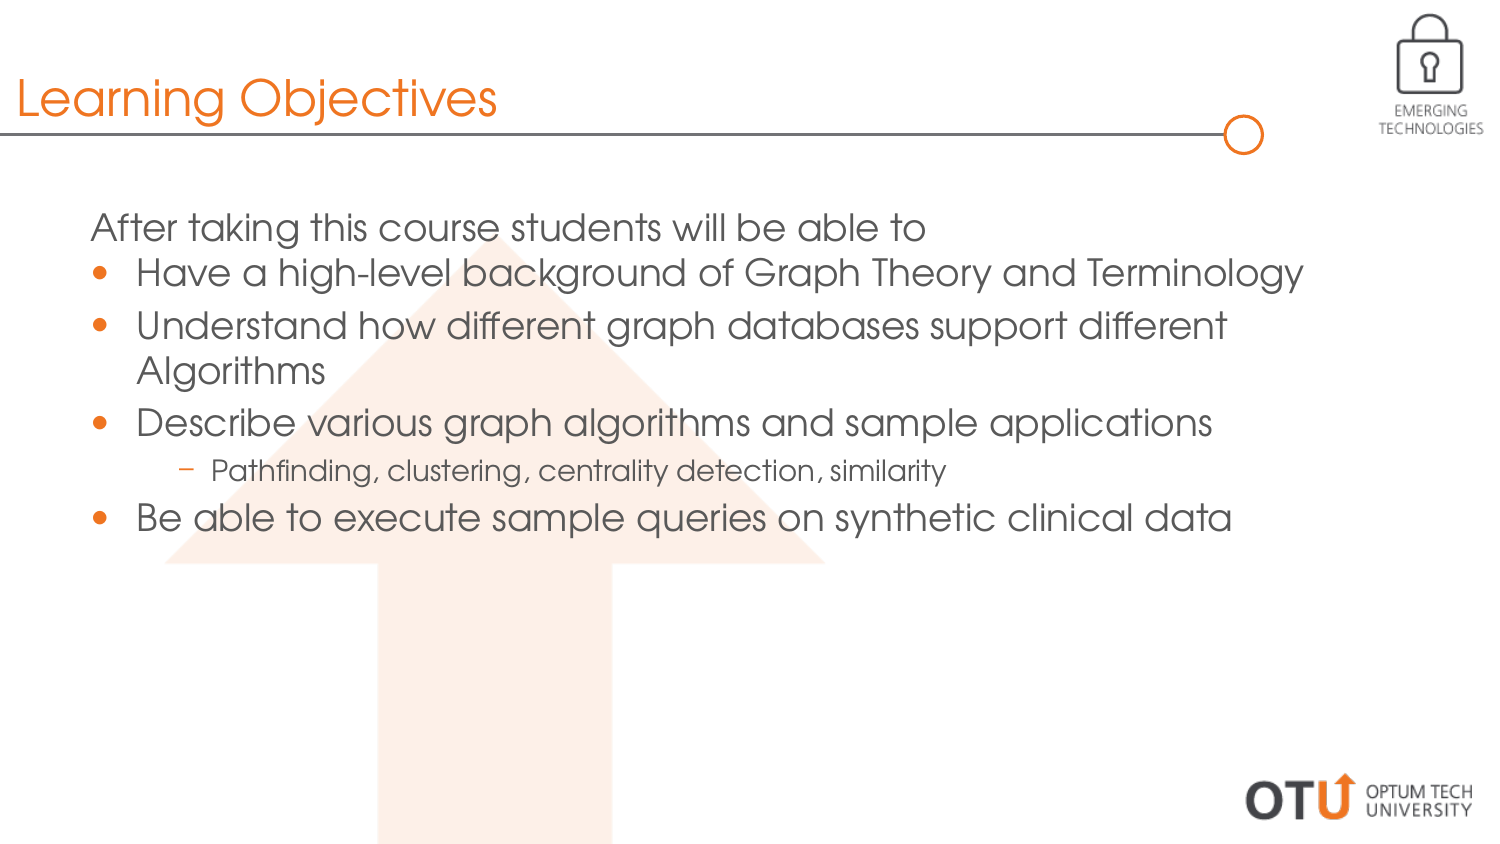

Learning Objectives
After taking this course students will be able to
Have a high-level background of Graph Theory and Terminology
Understand how different graph databases support different Algorithms
Describe various graph algorithms and sample applications
Pathfinding, clustering, centrality detection, similarity
Be able to execute sample queries on synthetic clinical data